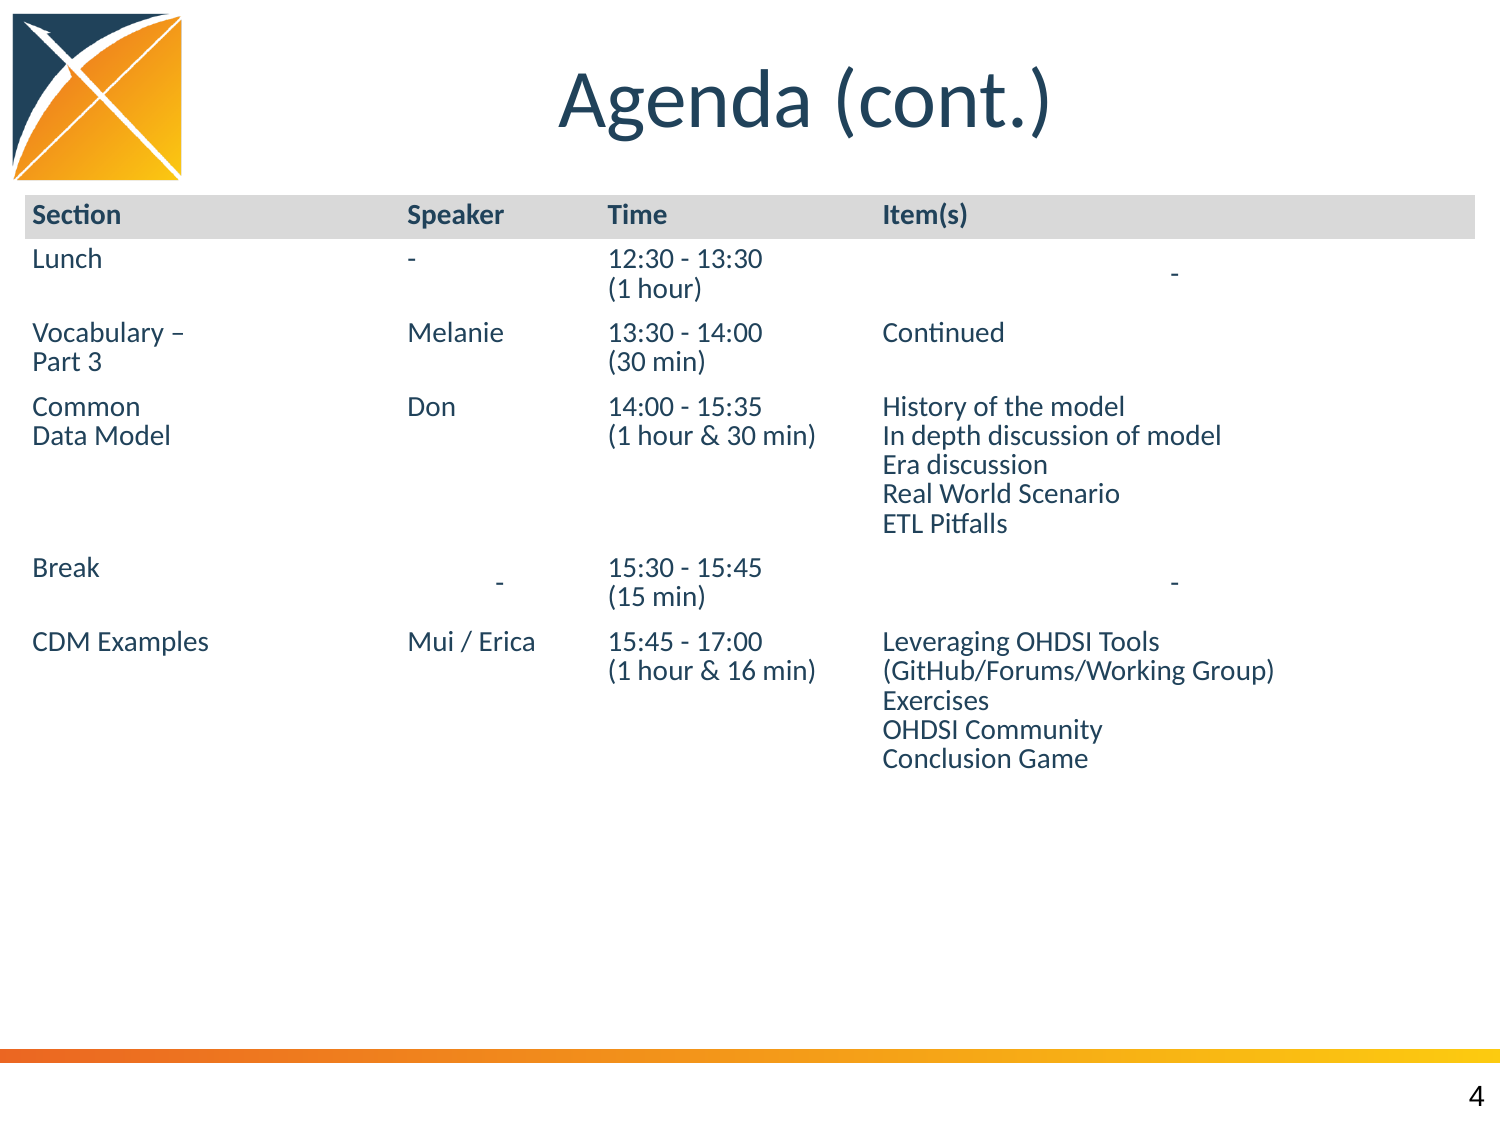

# Agenda (cont.)
| Section | Speaker | Time | Item(s) |
| --- | --- | --- | --- |
| Lunch | - | 12:30 - 13:30 (1 hour) | - |
| Vocabulary – Part 3 | Melanie | 13:30 - 14:00 (30 min) | Continued |
| Common Data Model | Don | 14:00 - 15:35 (1 hour & 30 min) | History of the model In depth discussion of model Era discussion Real World Scenario ETL Pitfalls |
| Break | - | 15:30 - 15:45 (15 min) | - |
| CDM Examples | Mui / Erica | 15:45 - 17:00 (1 hour & 16 min) | Leveraging OHDSI Tools (GitHub/Forums/Working Group) Exercises OHDSI Community Conclusion Game |

4